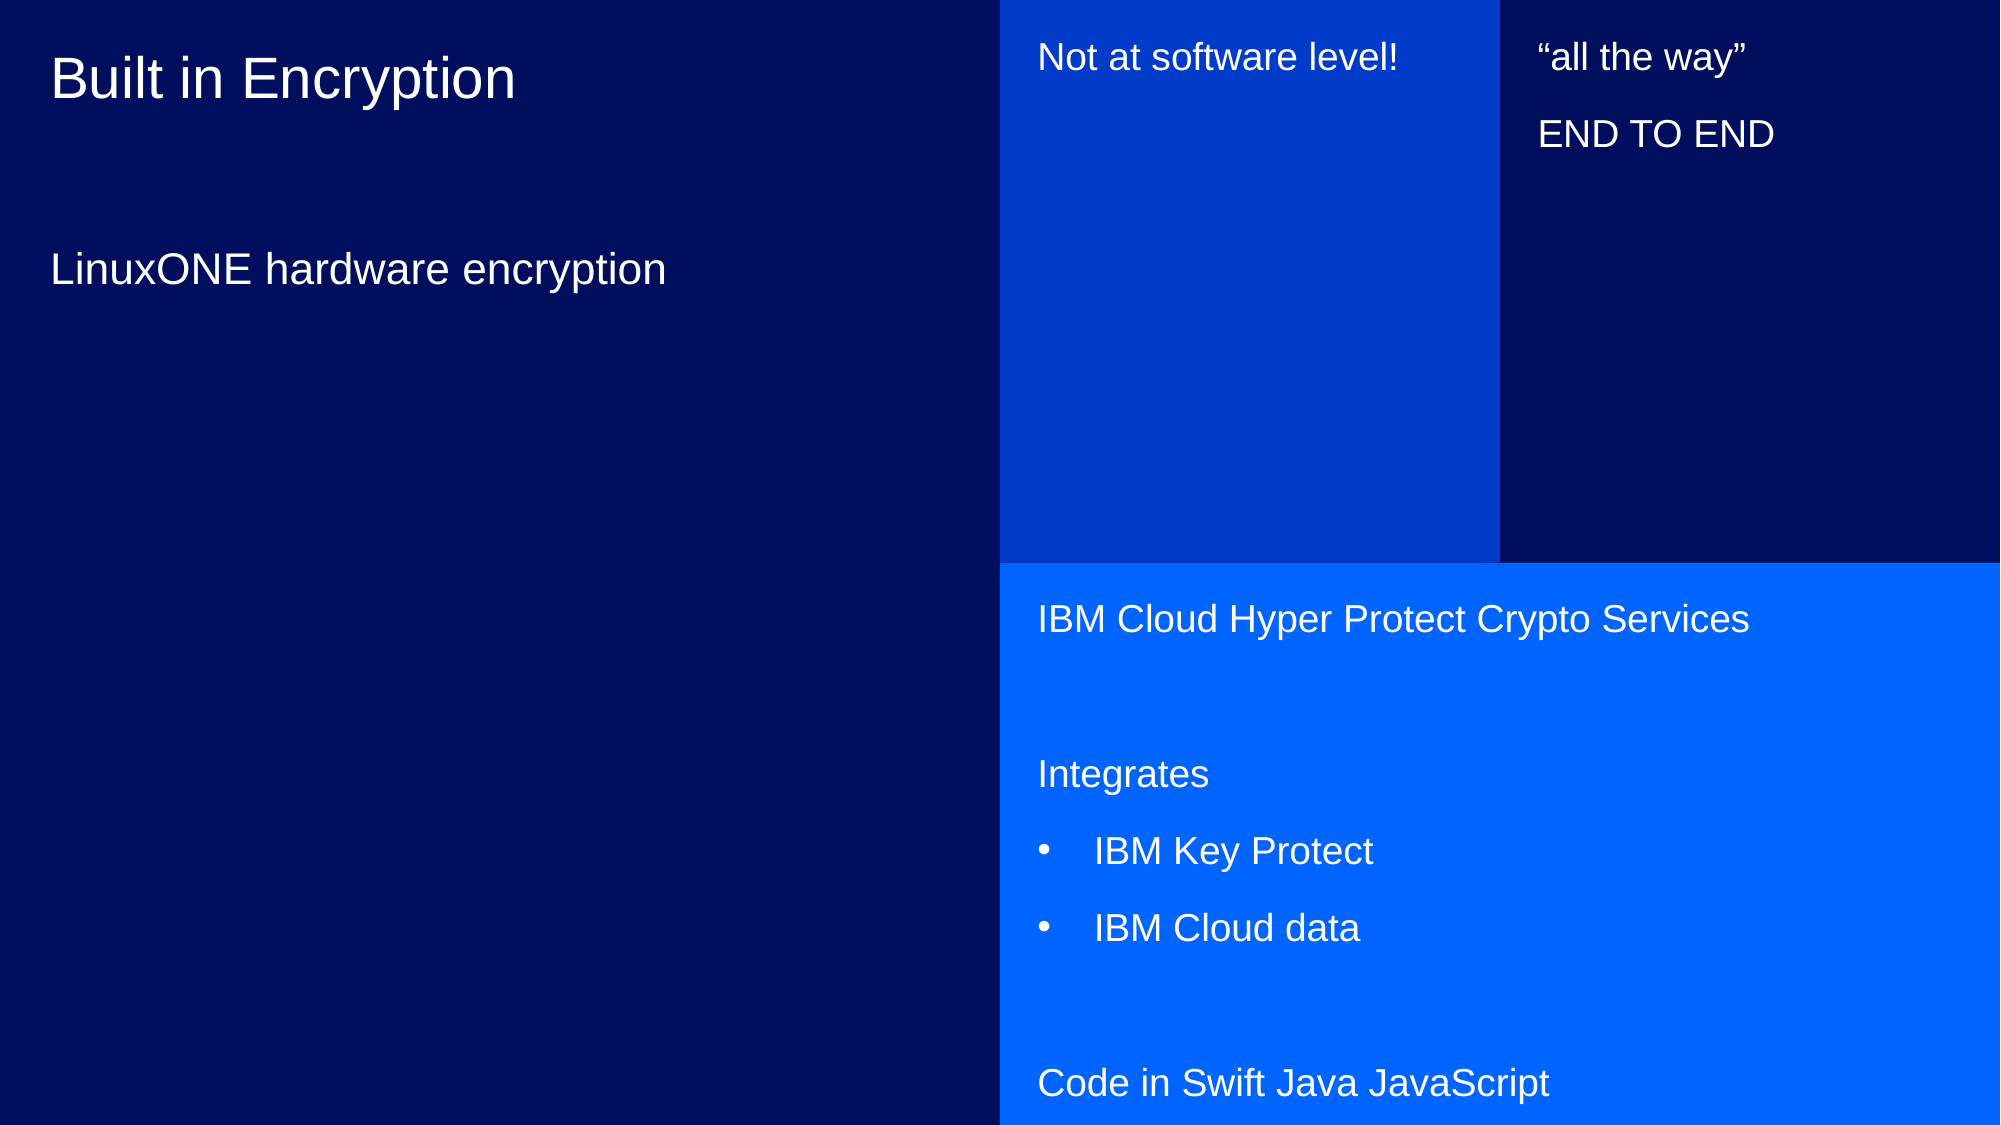

Not at software level!
“all the way”
END TO END
Built in Encryption
LinuxONE hardware encryption
IBM Cloud Hyper Protect Crypto Services

Integrates
IBM Key Protect
IBM Cloud data

Code in Swift Java JavaScript